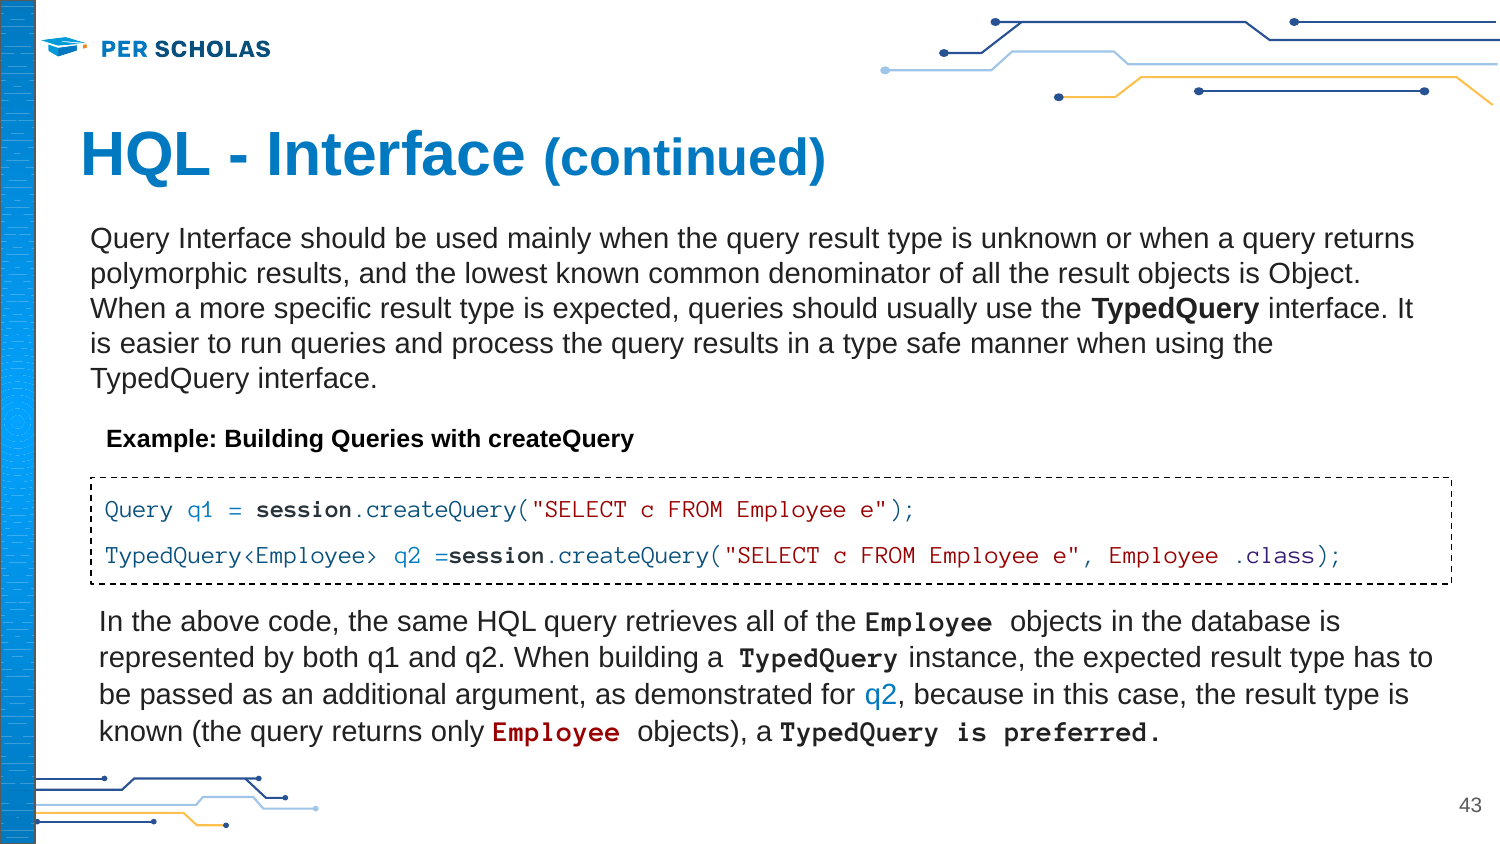

# HQL - Interface (continued)
Query Interface should be used mainly when the query result type is unknown or when a query returns polymorphic results, and the lowest known common denominator of all the result objects is Object. When a more specific result type is expected, queries should usually use the TypedQuery interface. It is easier to run queries and process the query results in a type safe manner when using the TypedQuery interface.
Example: Building Queries with createQuery
Query q1 = session.createQuery("SELECT c FROM Employee e");
TypedQuery<Employee> q2 =session.createQuery("SELECT c FROM Employee e", Employee .class);
In the above code, the same HQL query retrieves all of the Employee objects in the database is represented by both q1 and q2. When building a TypedQuery instance, the expected result type has to be passed as an additional argument, as demonstrated for q2, because in this case, the result type is known (the query returns only Employee objects), a TypedQuery is preferred.